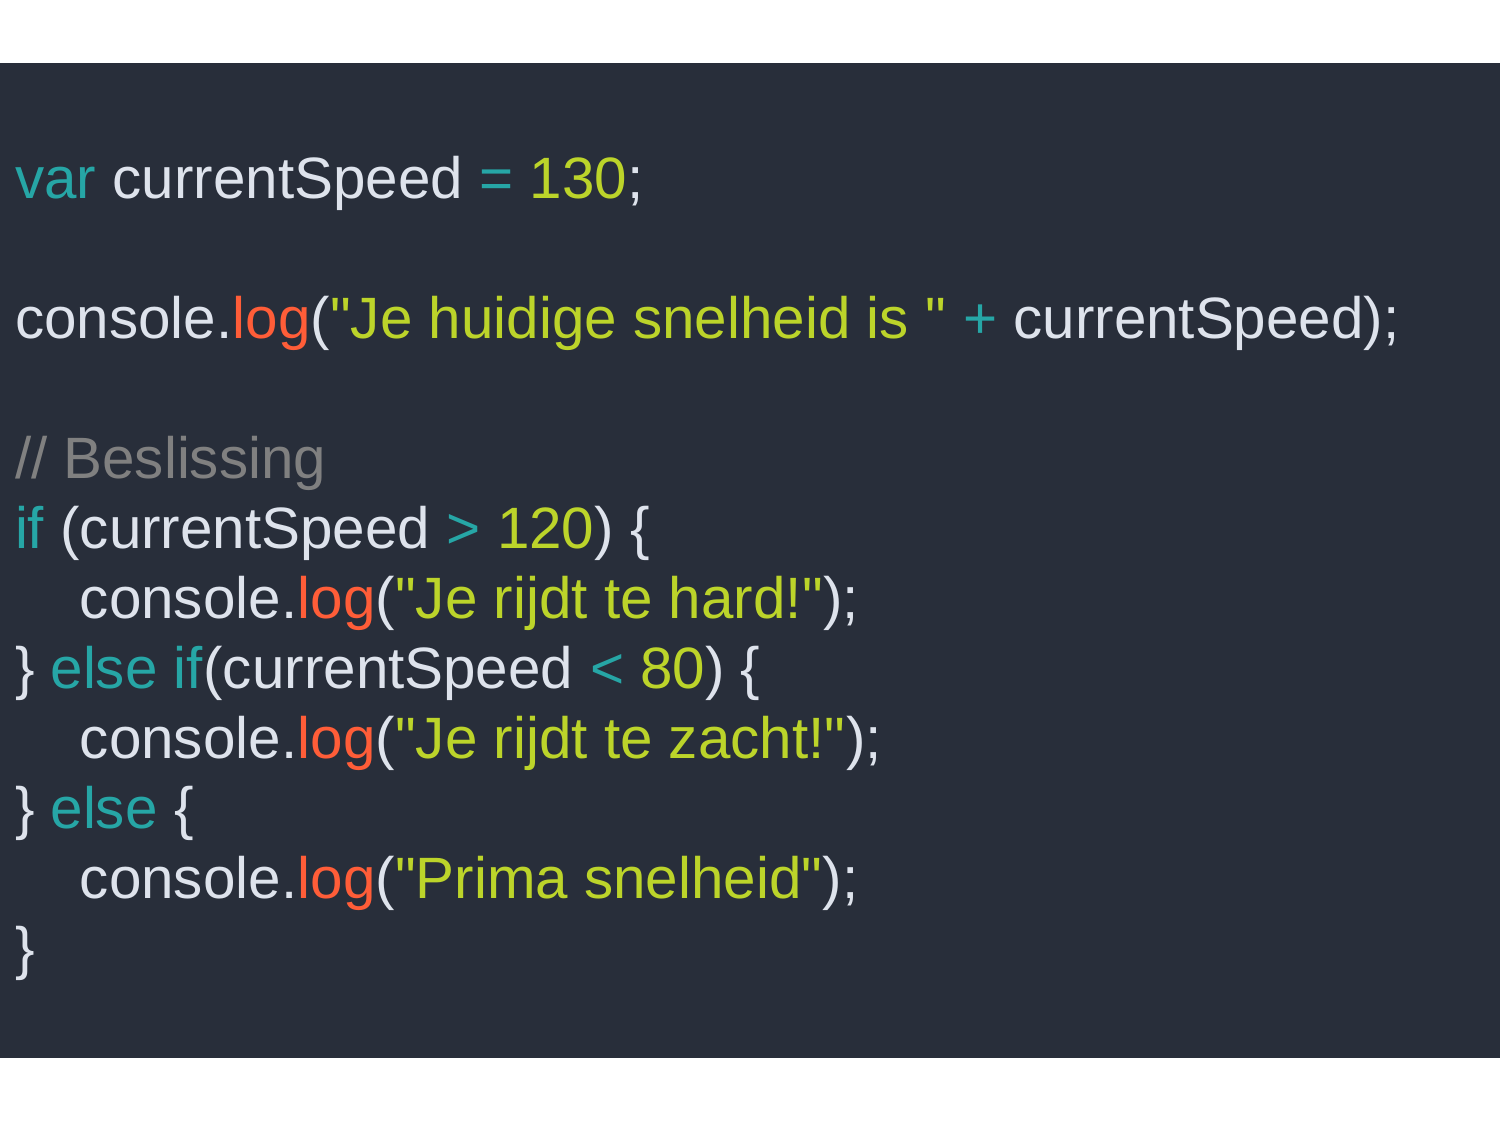

var currentSpeed = 130;
console.log("Je huidige snelheid is " + currentSpeed);
// Beslissing
if (currentSpeed > 120) {
    console.log("Je rijdt te hard!");
} else if(currentSpeed < 80) {
    console.log("Je rijdt te zacht!");
} else {
    console.log("Prima snelheid");
}